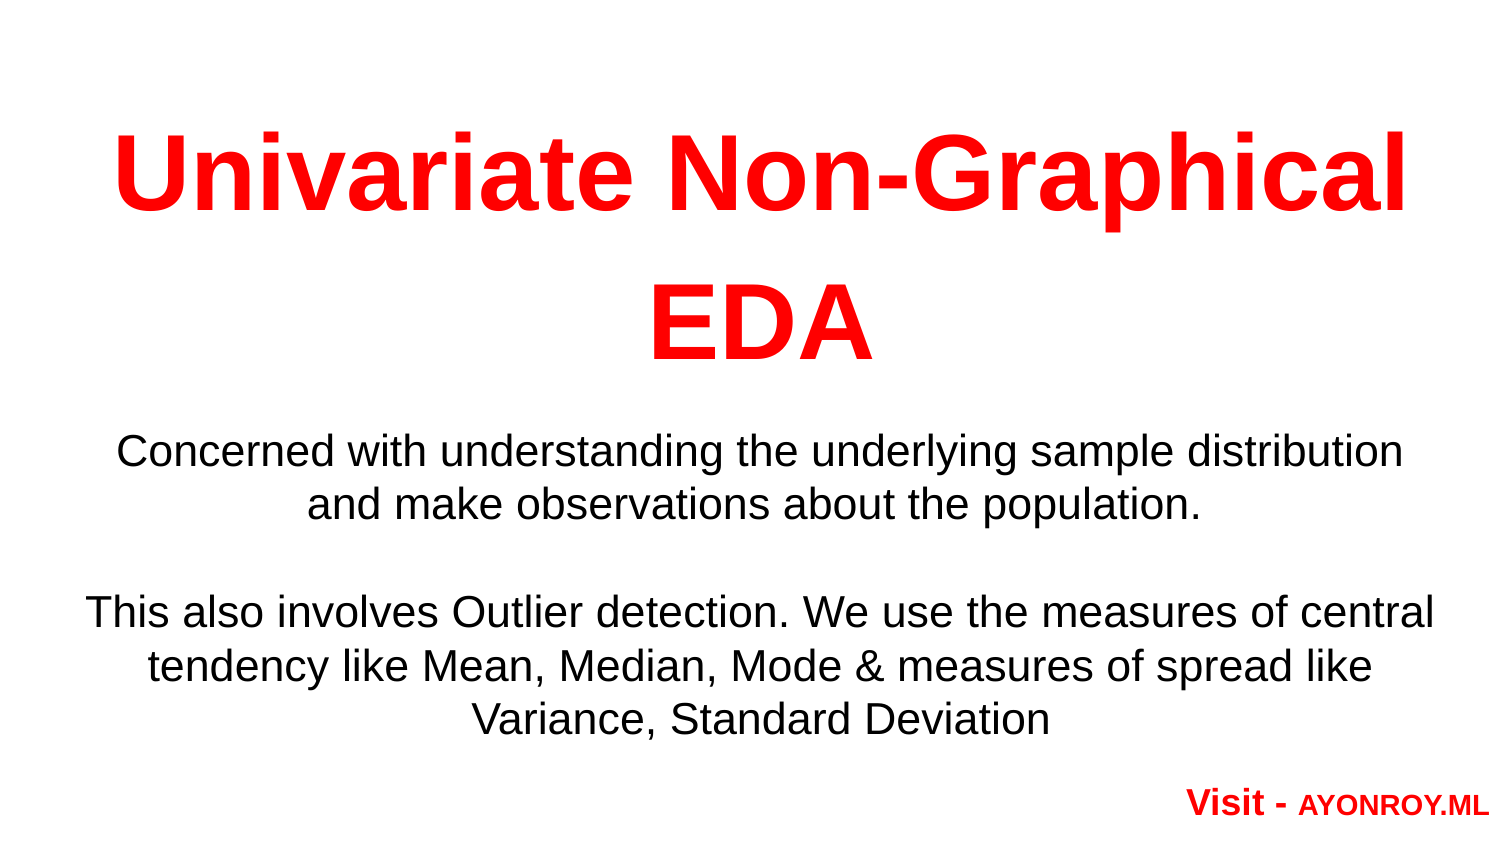

# Univariate Non-Graphical EDA

Concerned with understanding the underlying sample distribution and make observations about the population.

This also involves Outlier detection. We use the measures of central tendency like Mean, Median, Mode & measures of spread like Variance, Standard Deviation
Visit - AYONROY.ML